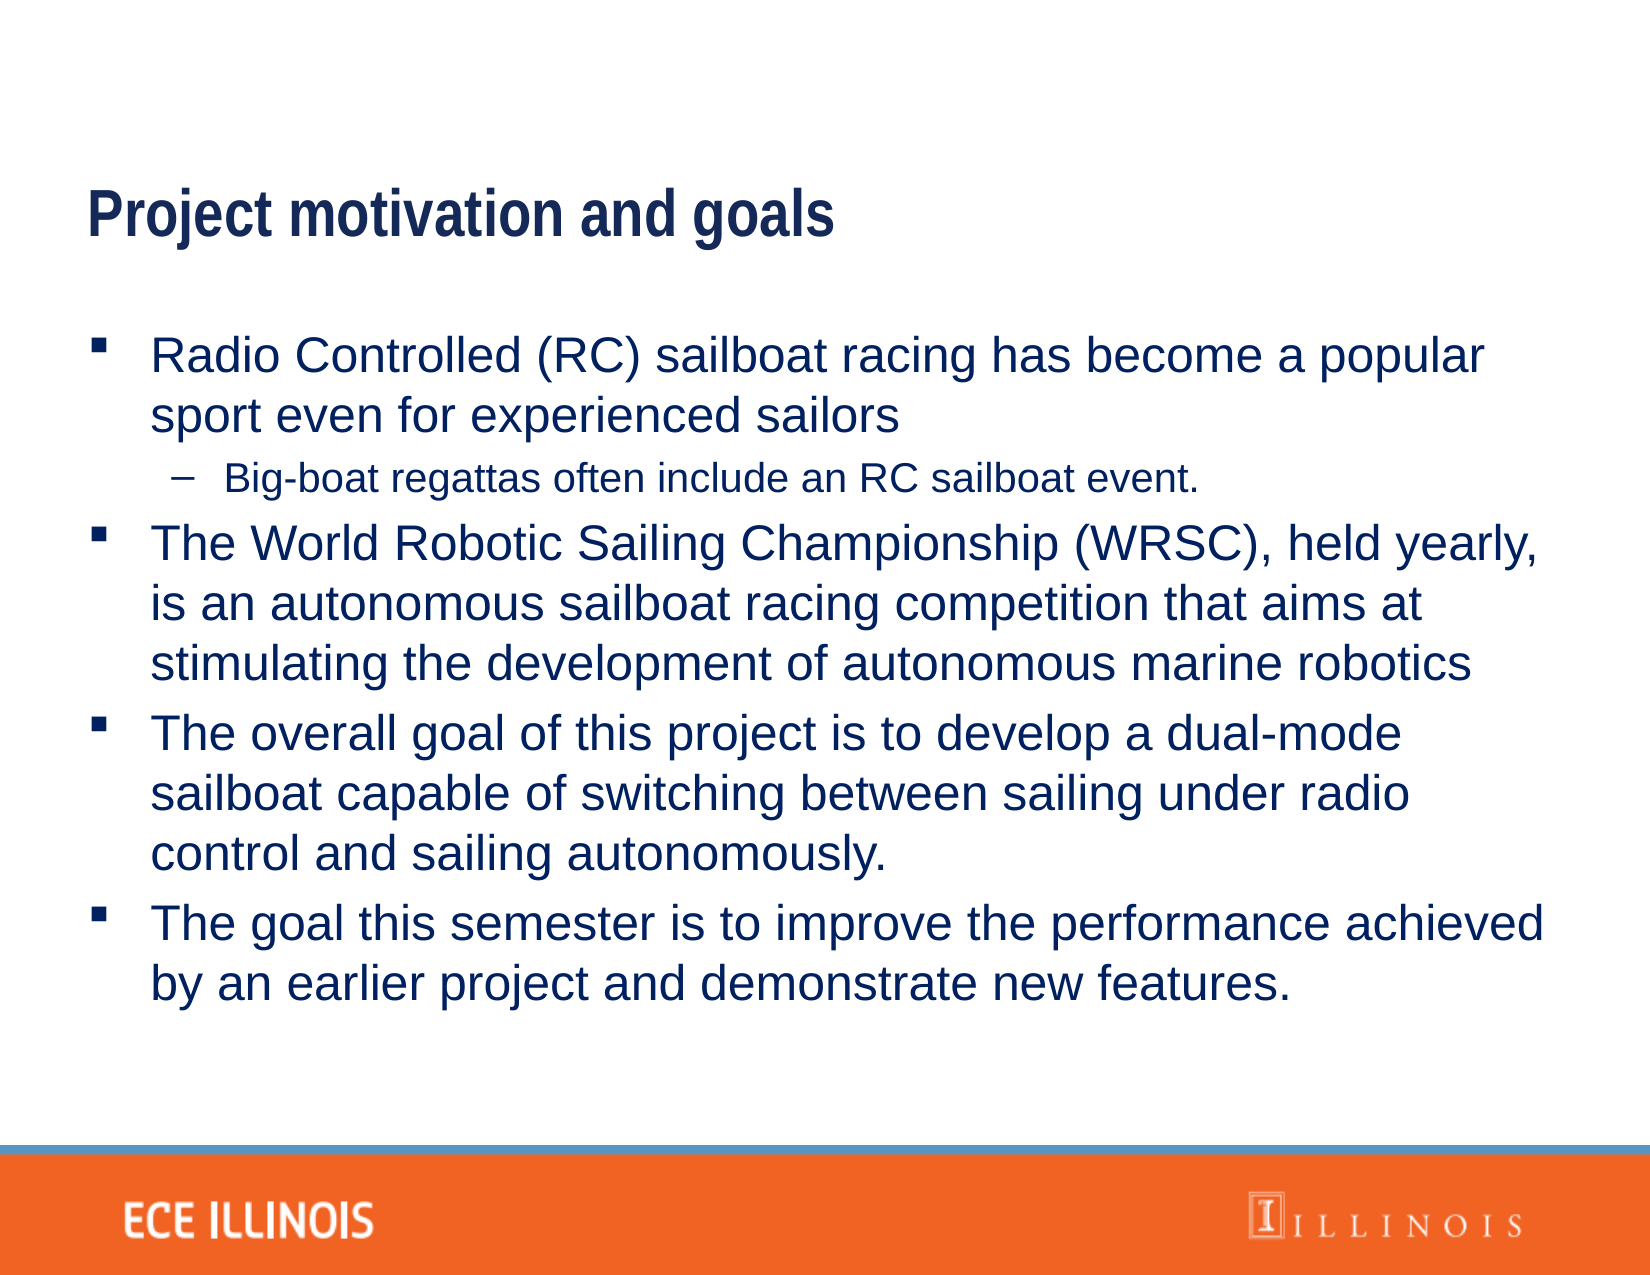

Project motivation and goals
Radio Controlled (RC) sailboat racing has become a popular sport even for experienced sailors
Big-boat regattas often include an RC sailboat event.
The World Robotic Sailing Championship (WRSC), held yearly, is an autonomous sailboat racing competition that aims at stimulating the development of autonomous marine robotics
The overall goal of this project is to develop a dual-mode sailboat capable of switching between sailing under radio control and sailing autonomously.
The goal this semester is to improve the performance achieved by an earlier project and demonstrate new features.